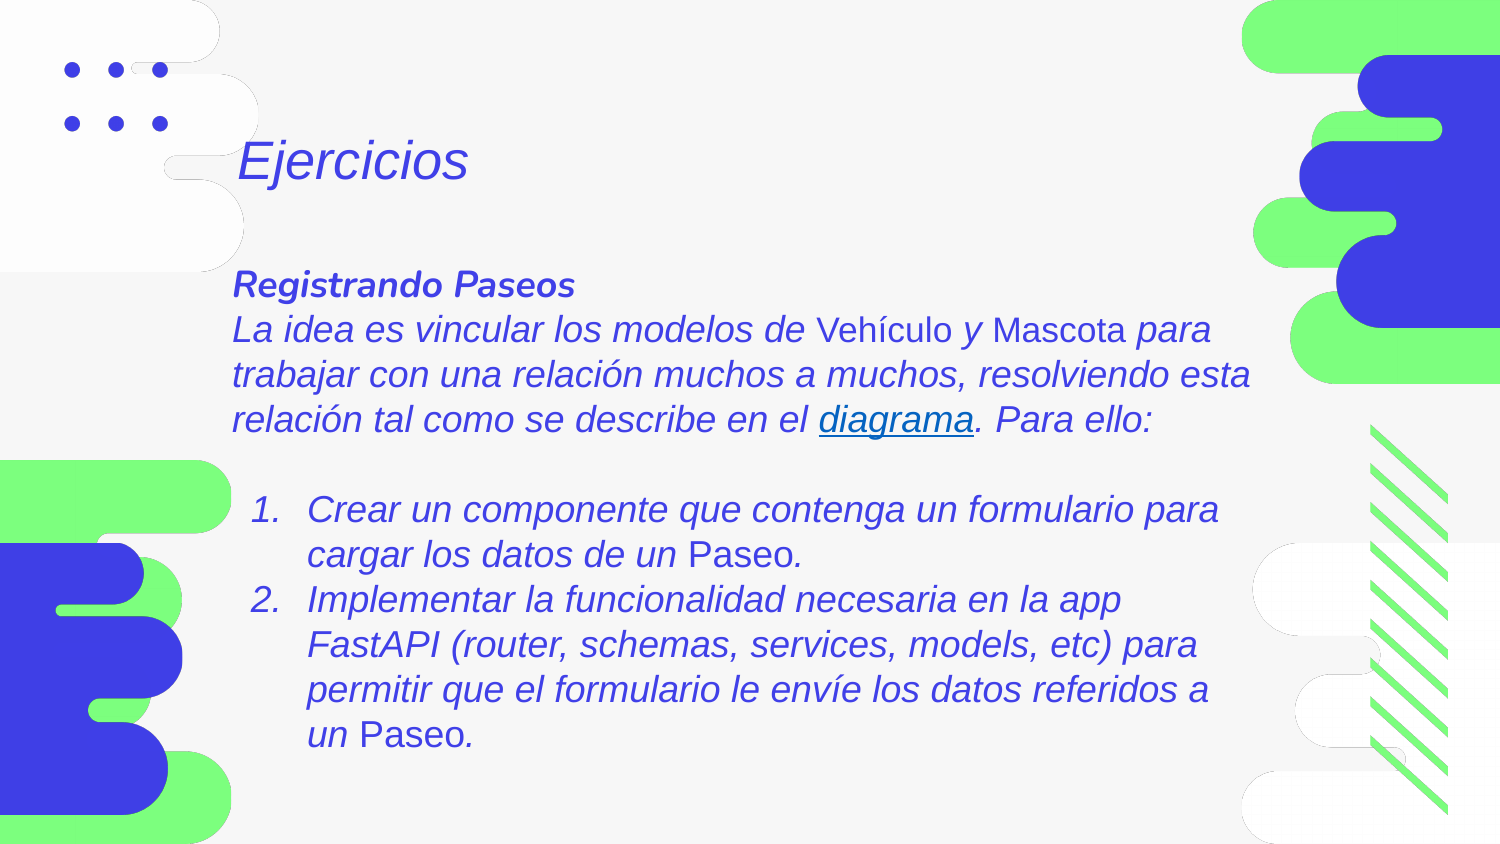

Ejercicios
Registrando Paseos
La idea es vincular los modelos de Vehículo y Mascota para trabajar con una relación muchos a muchos, resolviendo esta relación tal como se describe en el diagrama. Para ello:

Crear un componente que contenga un formulario para cargar los datos de un Paseo.
Implementar la funcionalidad necesaria en la app FastAPI (router, schemas, services, models, etc) para permitir que el formulario le envíe los datos referidos a un Paseo.